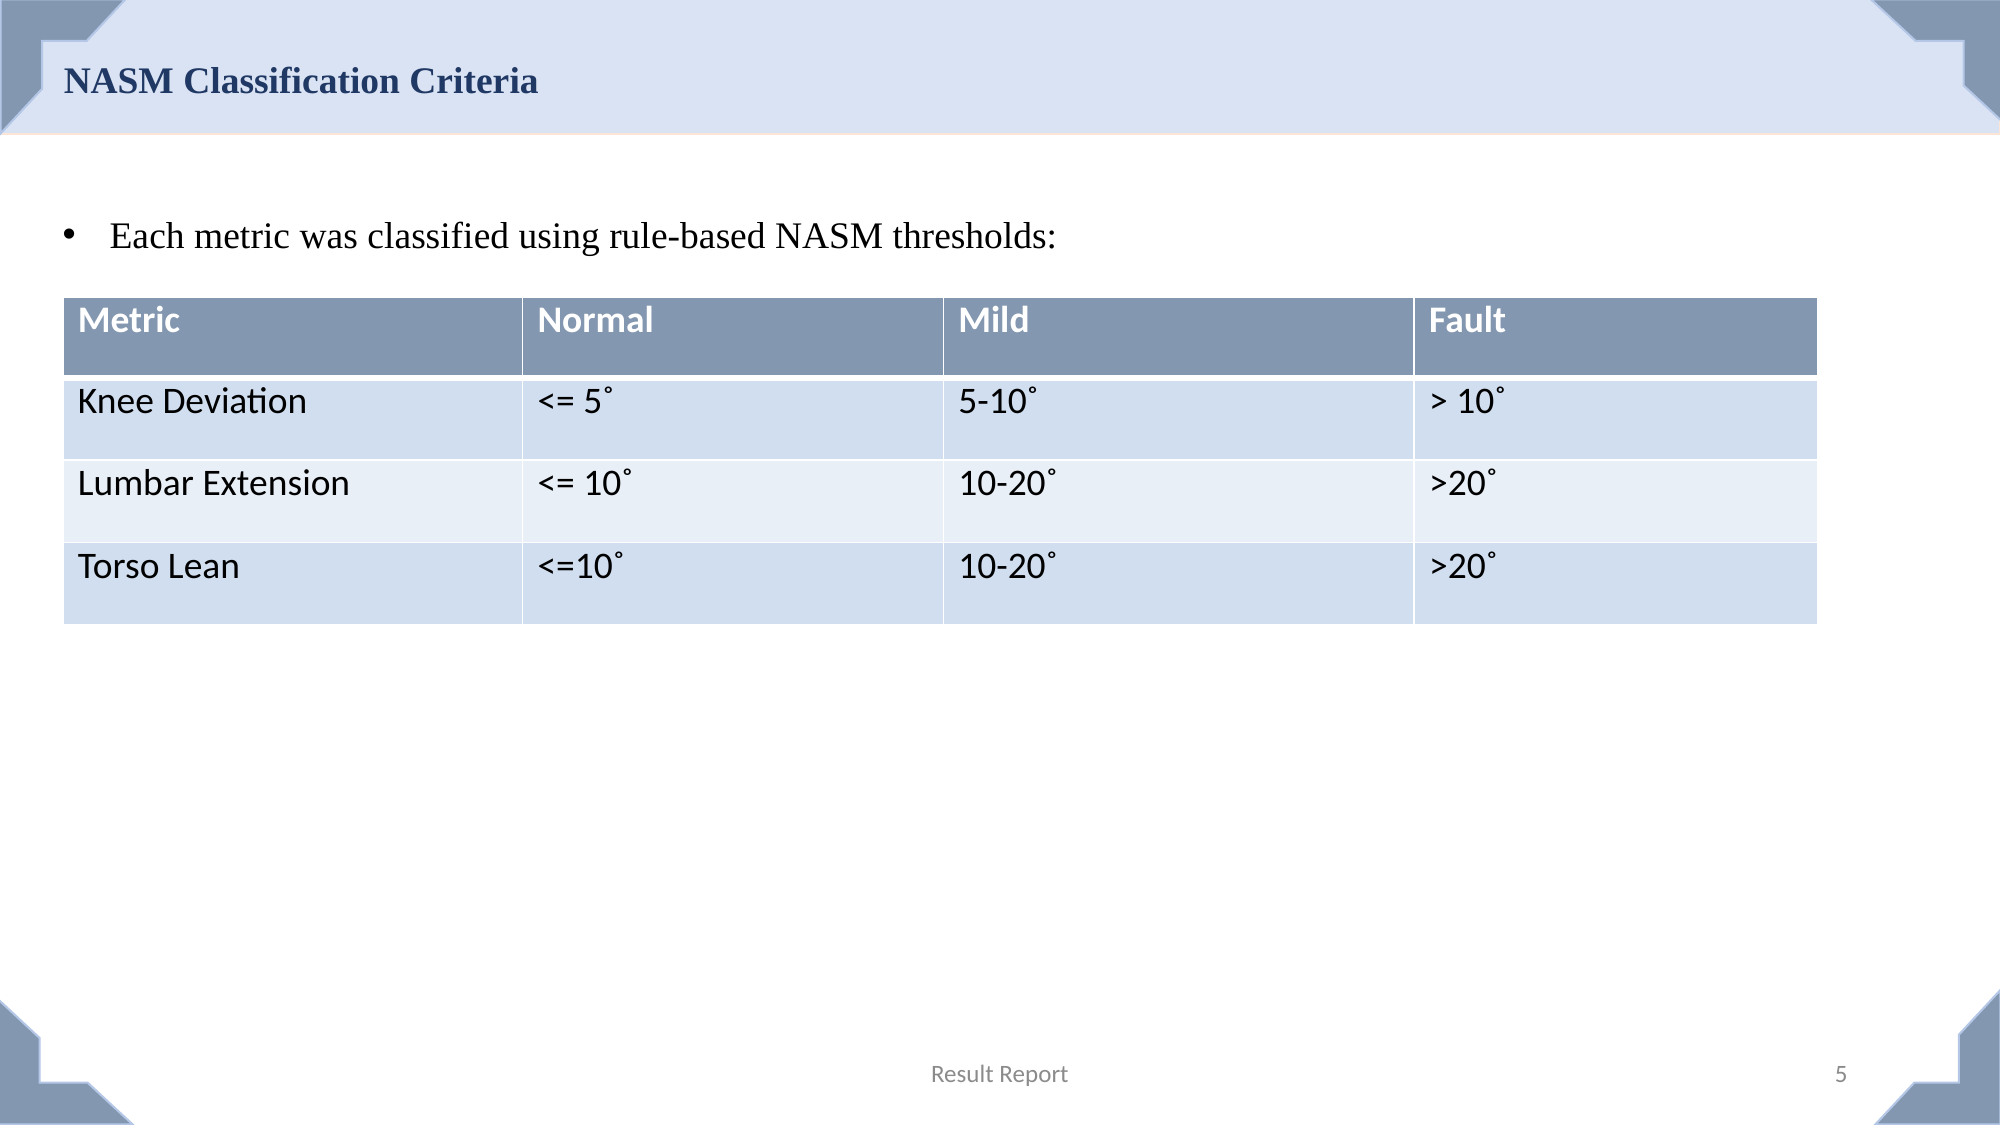

NASM Classification Criteria
Each metric was classified using rule-based NASM thresholds:
| Metric | Normal | Mild | Fault |
| --- | --- | --- | --- |
| Knee Deviation | <= 5˚ | 5-10˚ | > 10˚ |
| Lumbar Extension | <= 10˚ | 10-20˚ | >20˚ |
| Torso Lean | <=10˚ | 10-20˚ | >20˚ |

Result Report
5